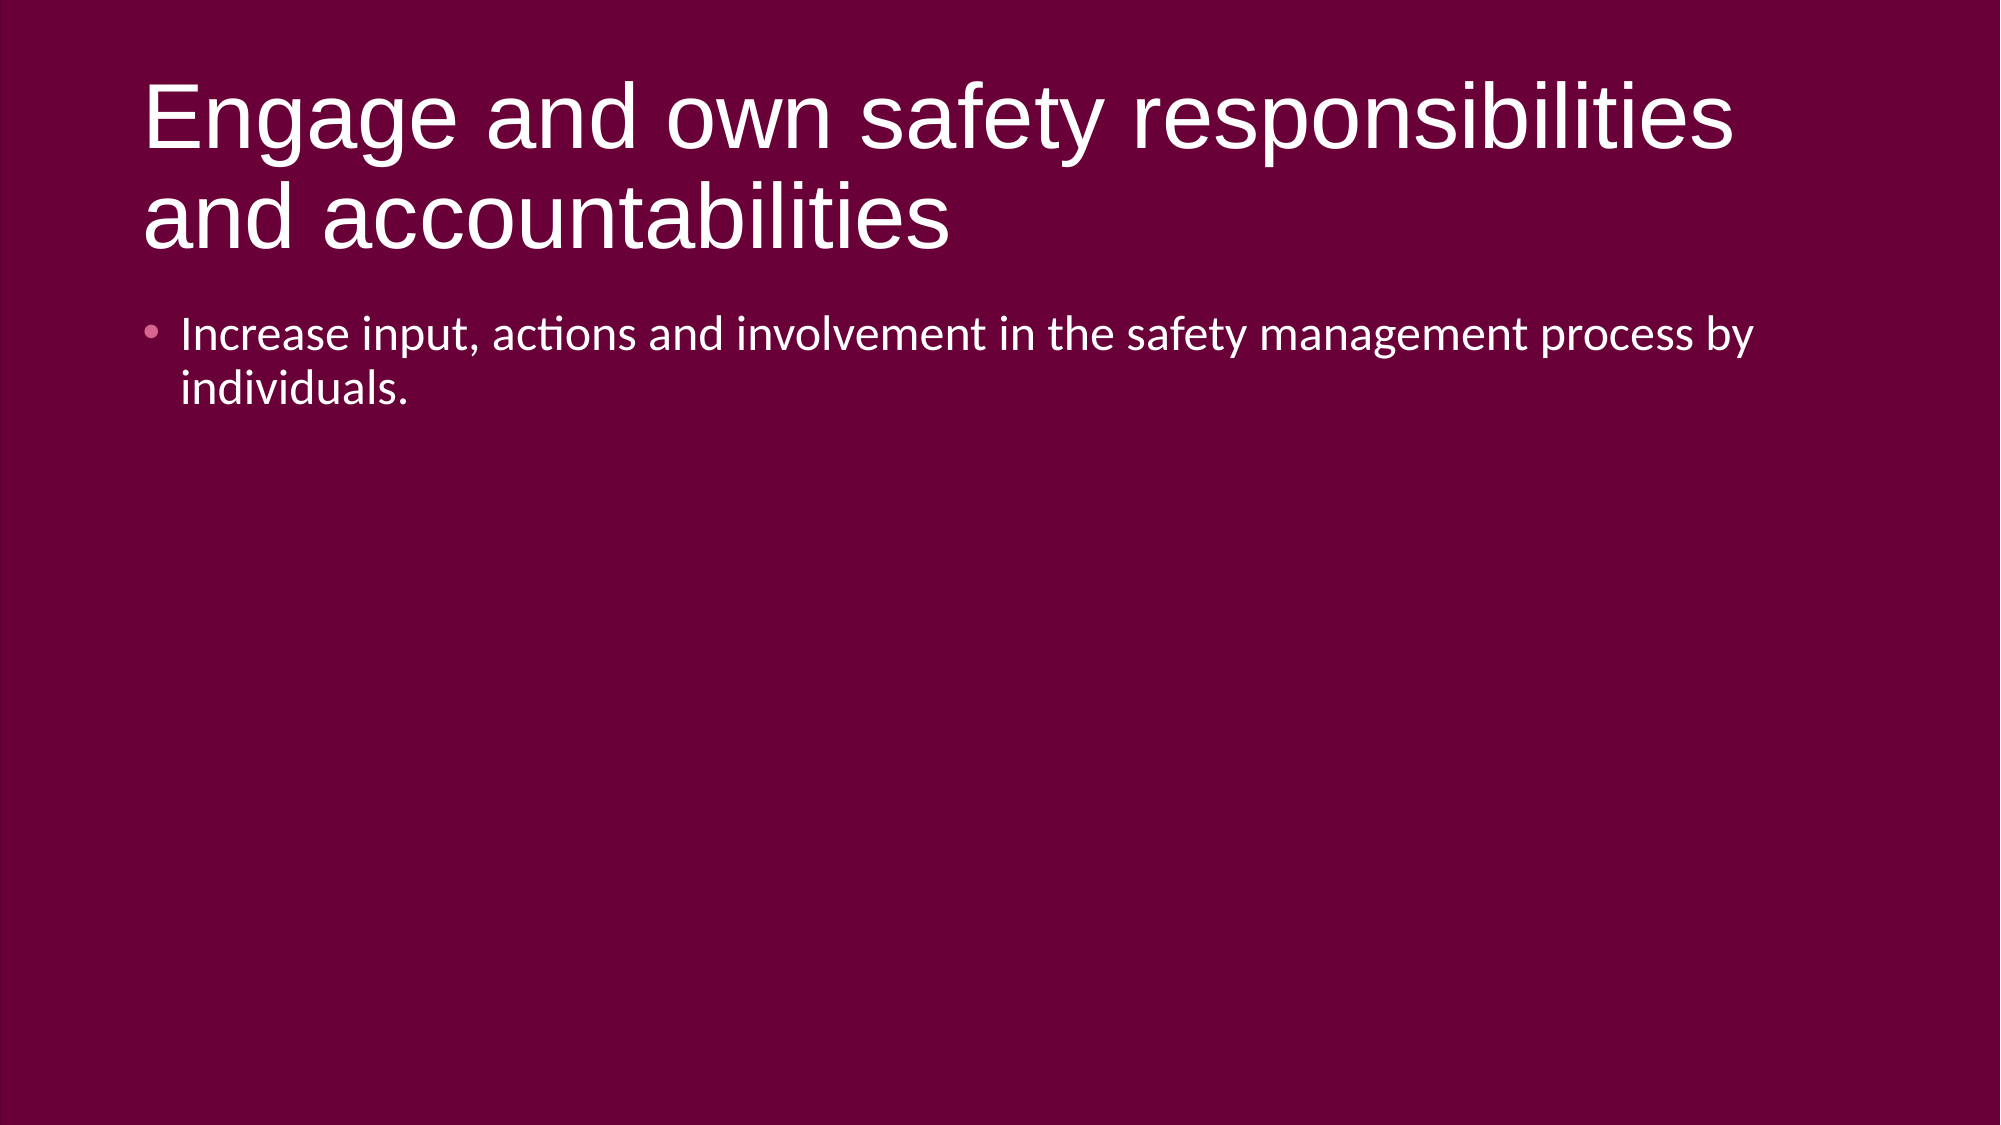

# Engage and own safety responsibilities and accountabilities
Increase input, actions and involvement in the safety management process by individuals.